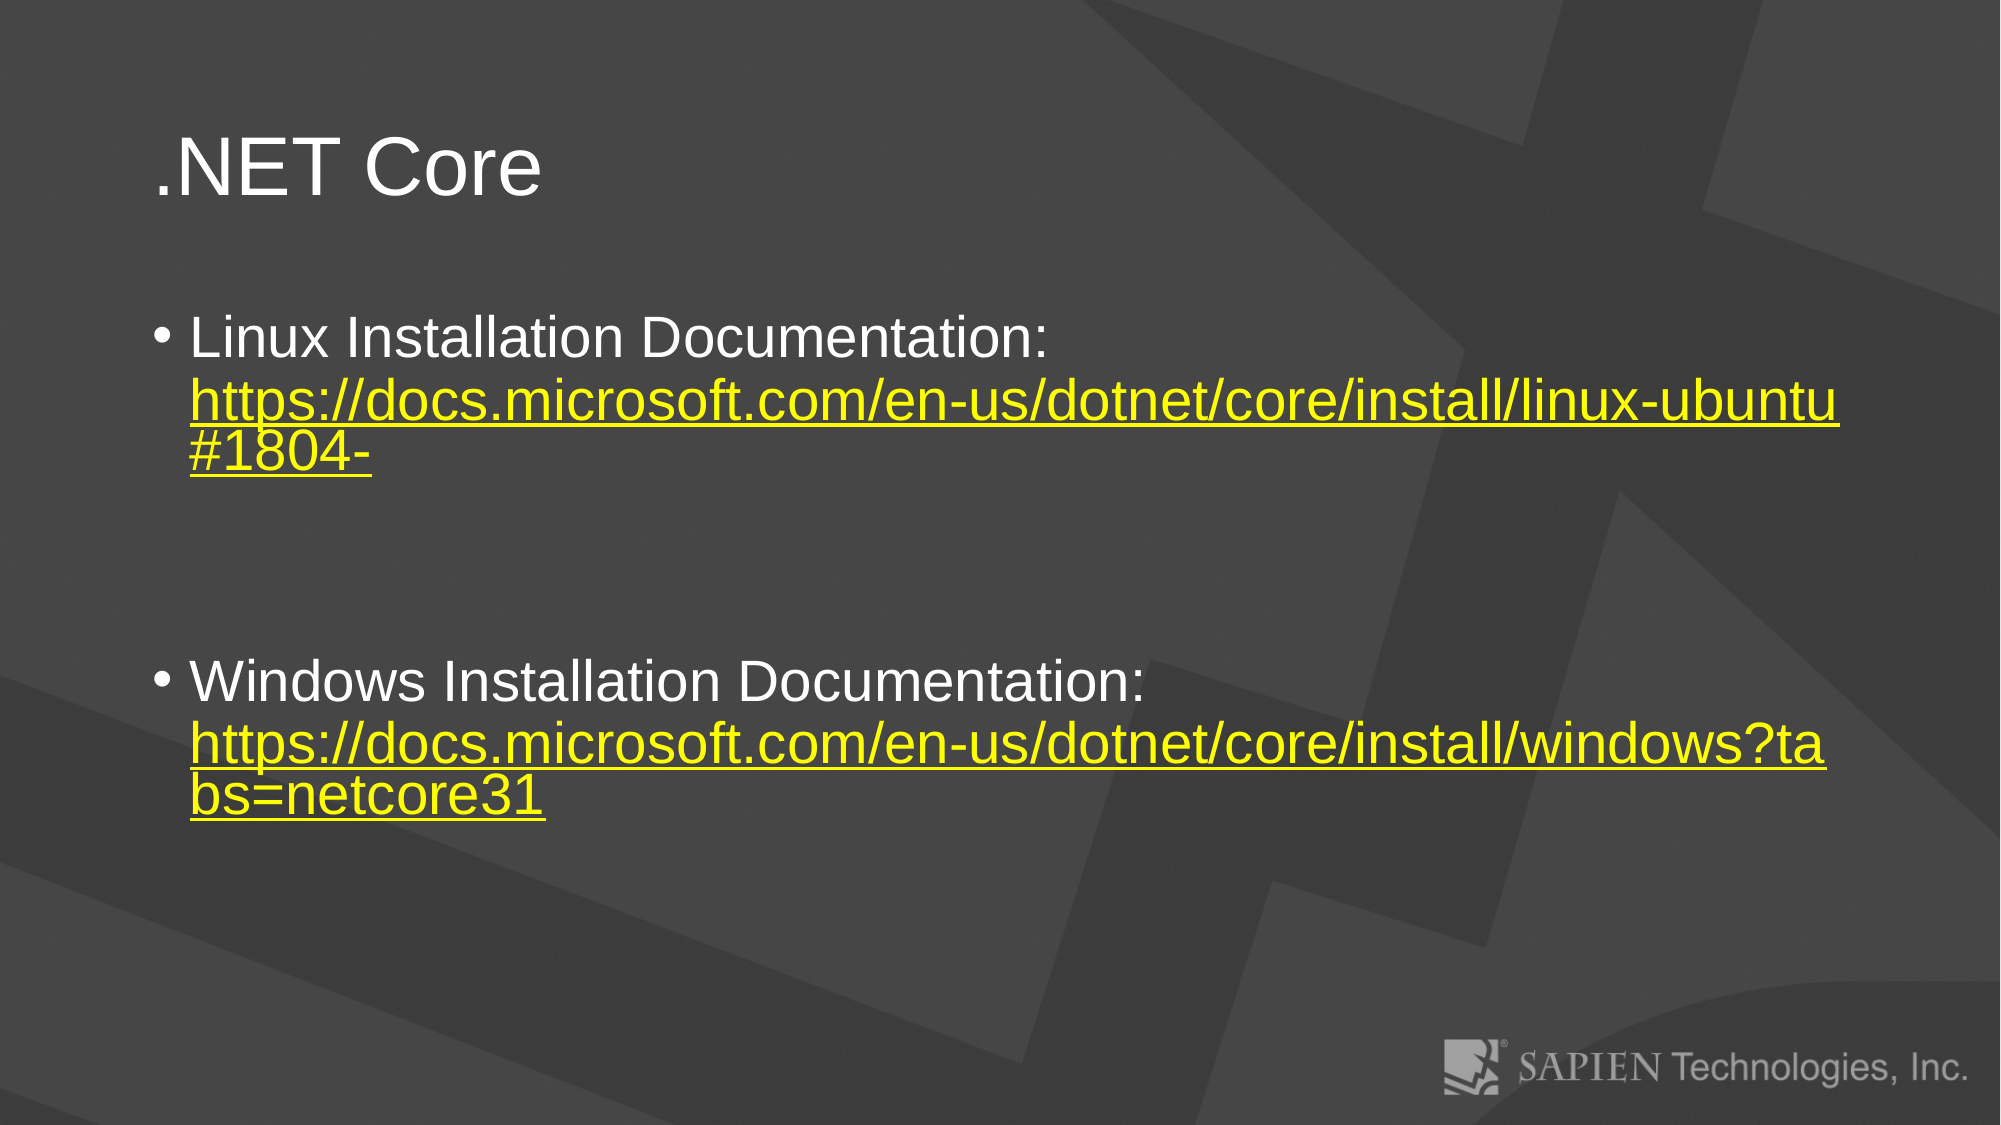

# .NET Core
Linux Installation Documentation: https://docs.microsoft.com/en-us/dotnet/core/install/linux-ubuntu#1804-

Windows Installation Documentation: https://docs.microsoft.com/en-us/dotnet/core/install/windows?tabs=netcore31